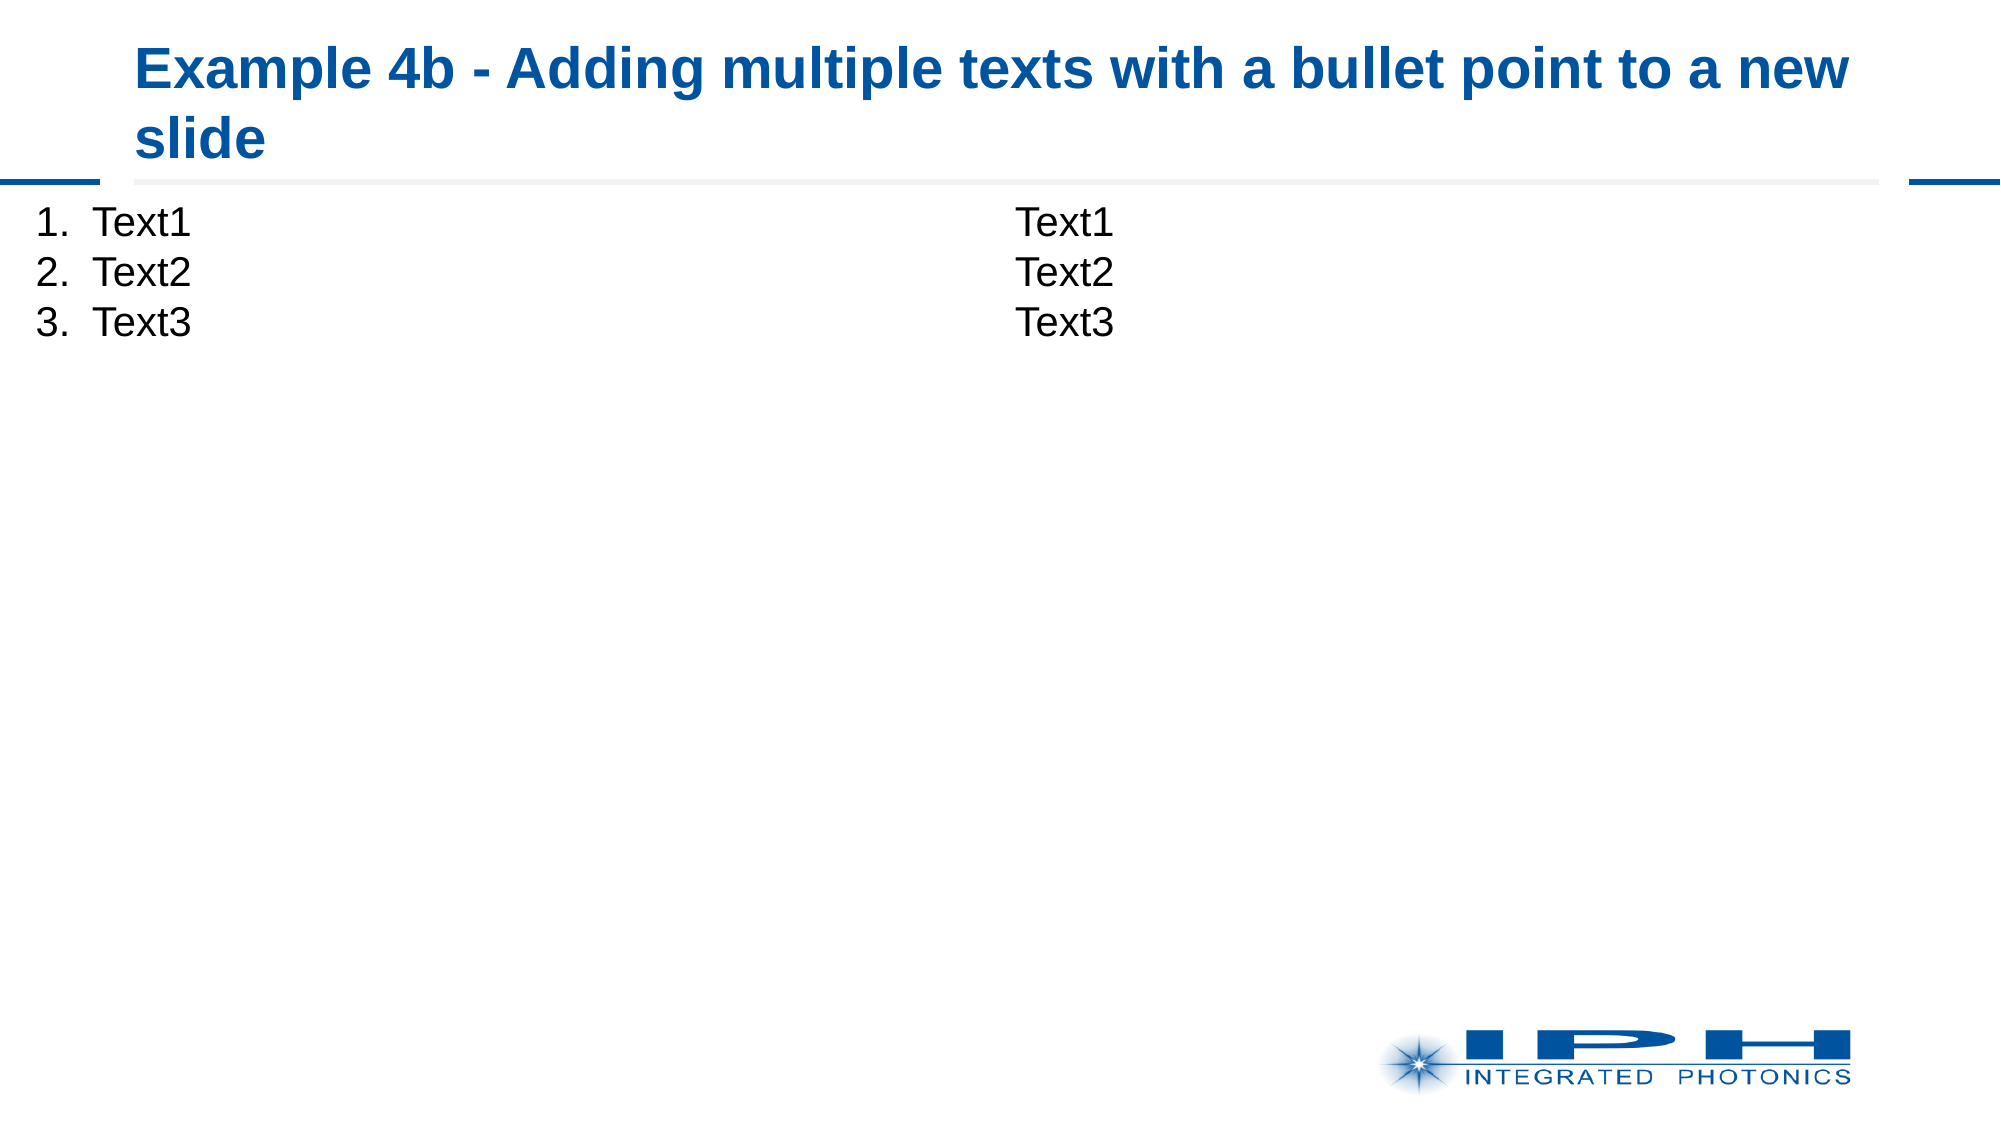

# Example 4b - Adding multiple texts with a bullet point to a new slide
Text1
Text2
Text3
Text1
Text2
Text3